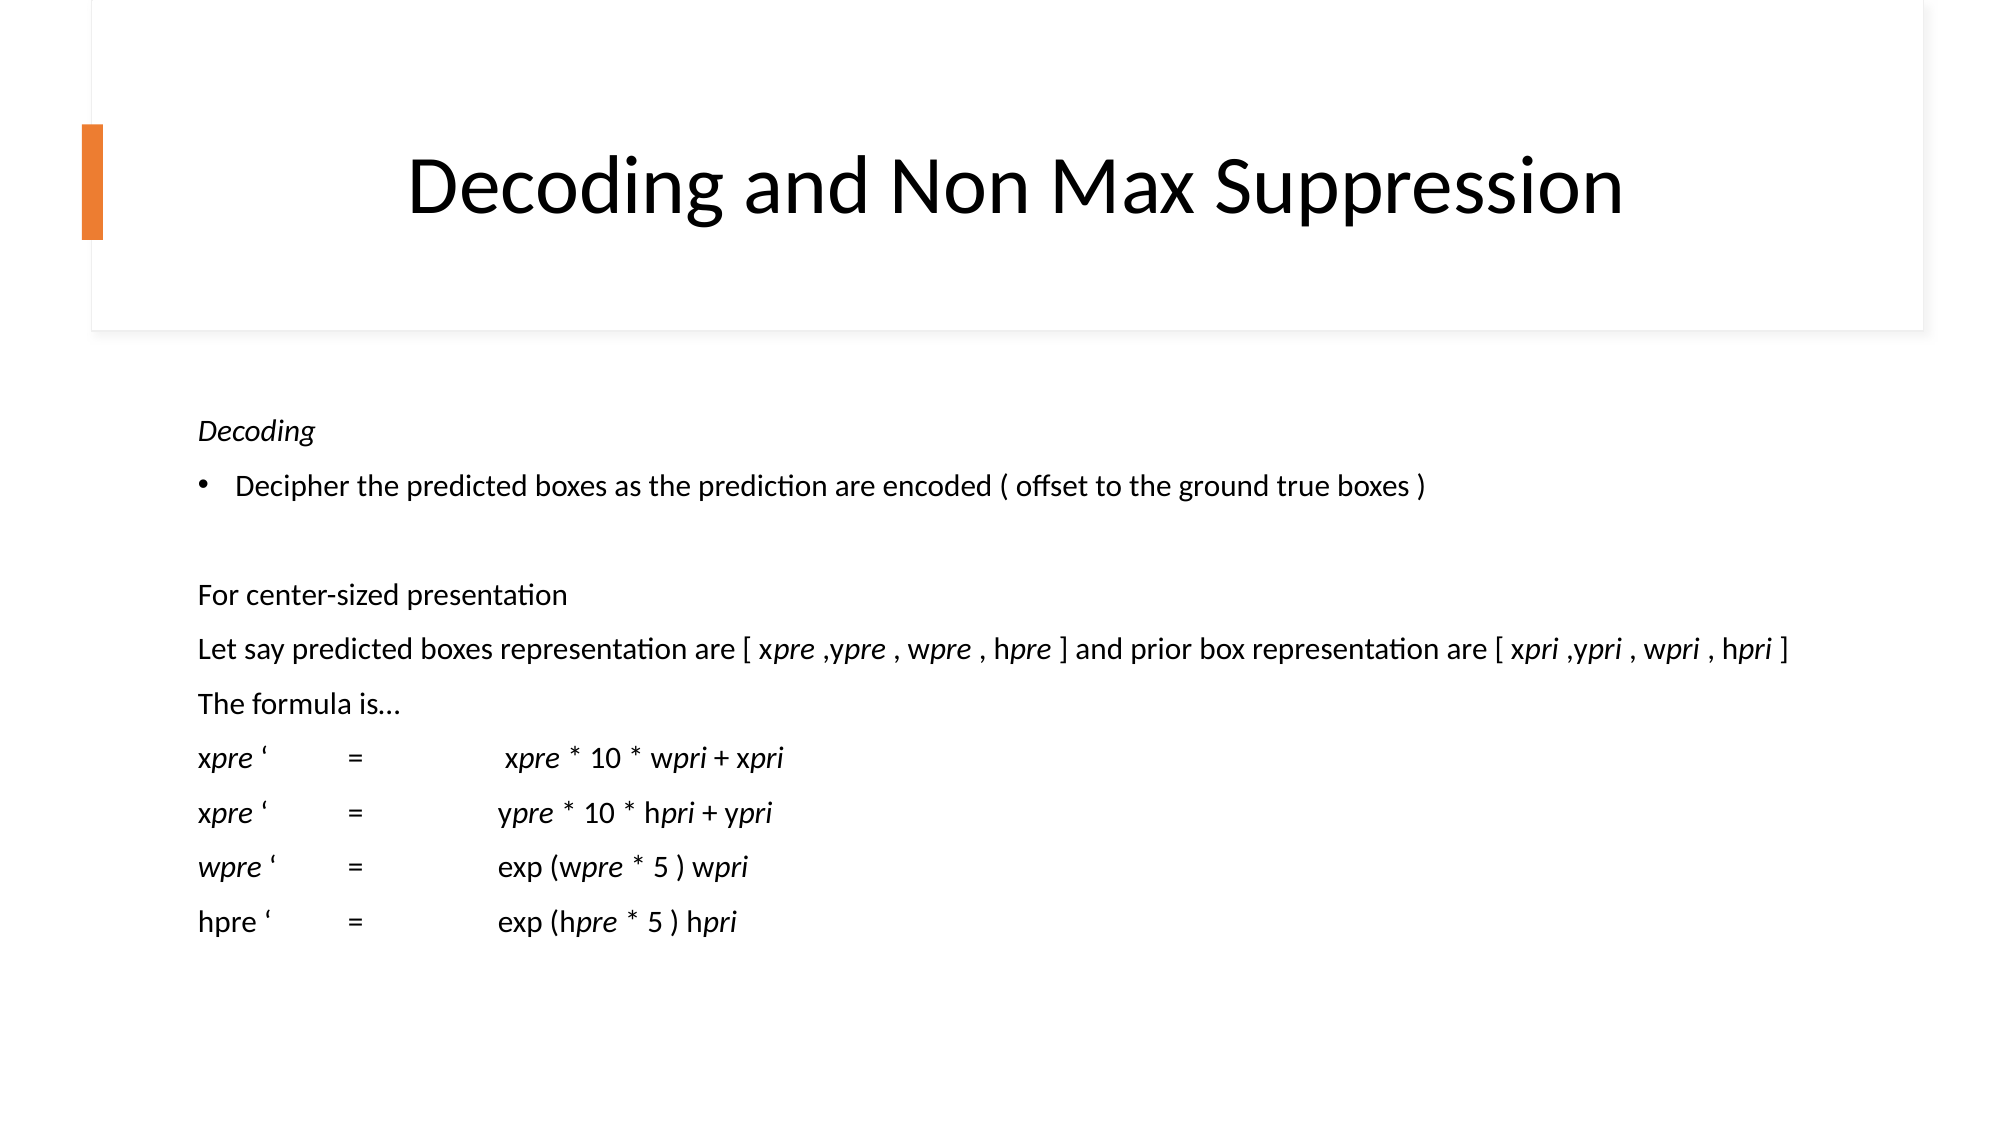

# Decoding and Non Max Suppression

Decoding
Decipher the predicted boxes as the prediction are encoded ( offset to the ground true boxes )

For center-sized presentation
Let say predicted boxes representation are [ xpre ,ypre , wpre , hpre ] and prior box representation are [ xpri ,ypri , wpri , hpri ]
The formula is…
xpre ‘	=	 xpre * 10 * wpri + xpri
xpre ‘	=	ypre * 10 * hpri + ypri
wpre ‘	=	exp (wpre * 5 ) wpri
hpre ‘	=	exp (hpre * 5 ) hpri